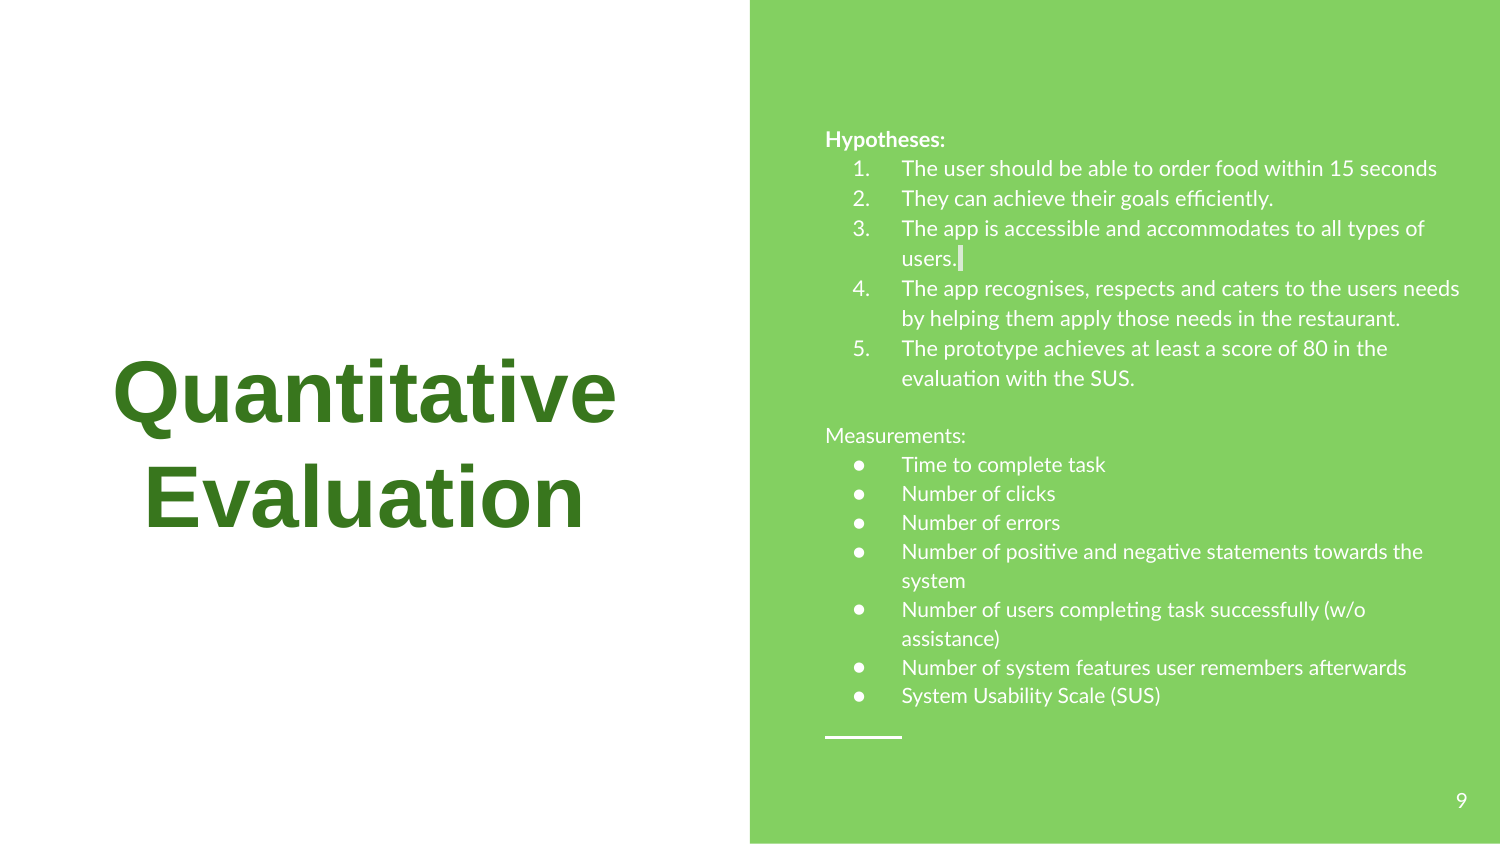

Hypotheses:
The user should be able to order food within 15 seconds
They can achieve their goals efficiently.
The app is accessible and accommodates to all types of users.
The app recognises, respects and caters to the users needs by helping them apply those needs in the restaurant.
The prototype achieves at least a score of 80 in the evaluation with the SUS.

Measurements:
Time to complete task
Number of clicks
Number of errors
Number of positive and negative statements towards the system
Number of users completing task successfully (w/o assistance)
Number of system features user remembers afterwards
System Usability Scale (SUS)
# Quantitative Evaluation
9